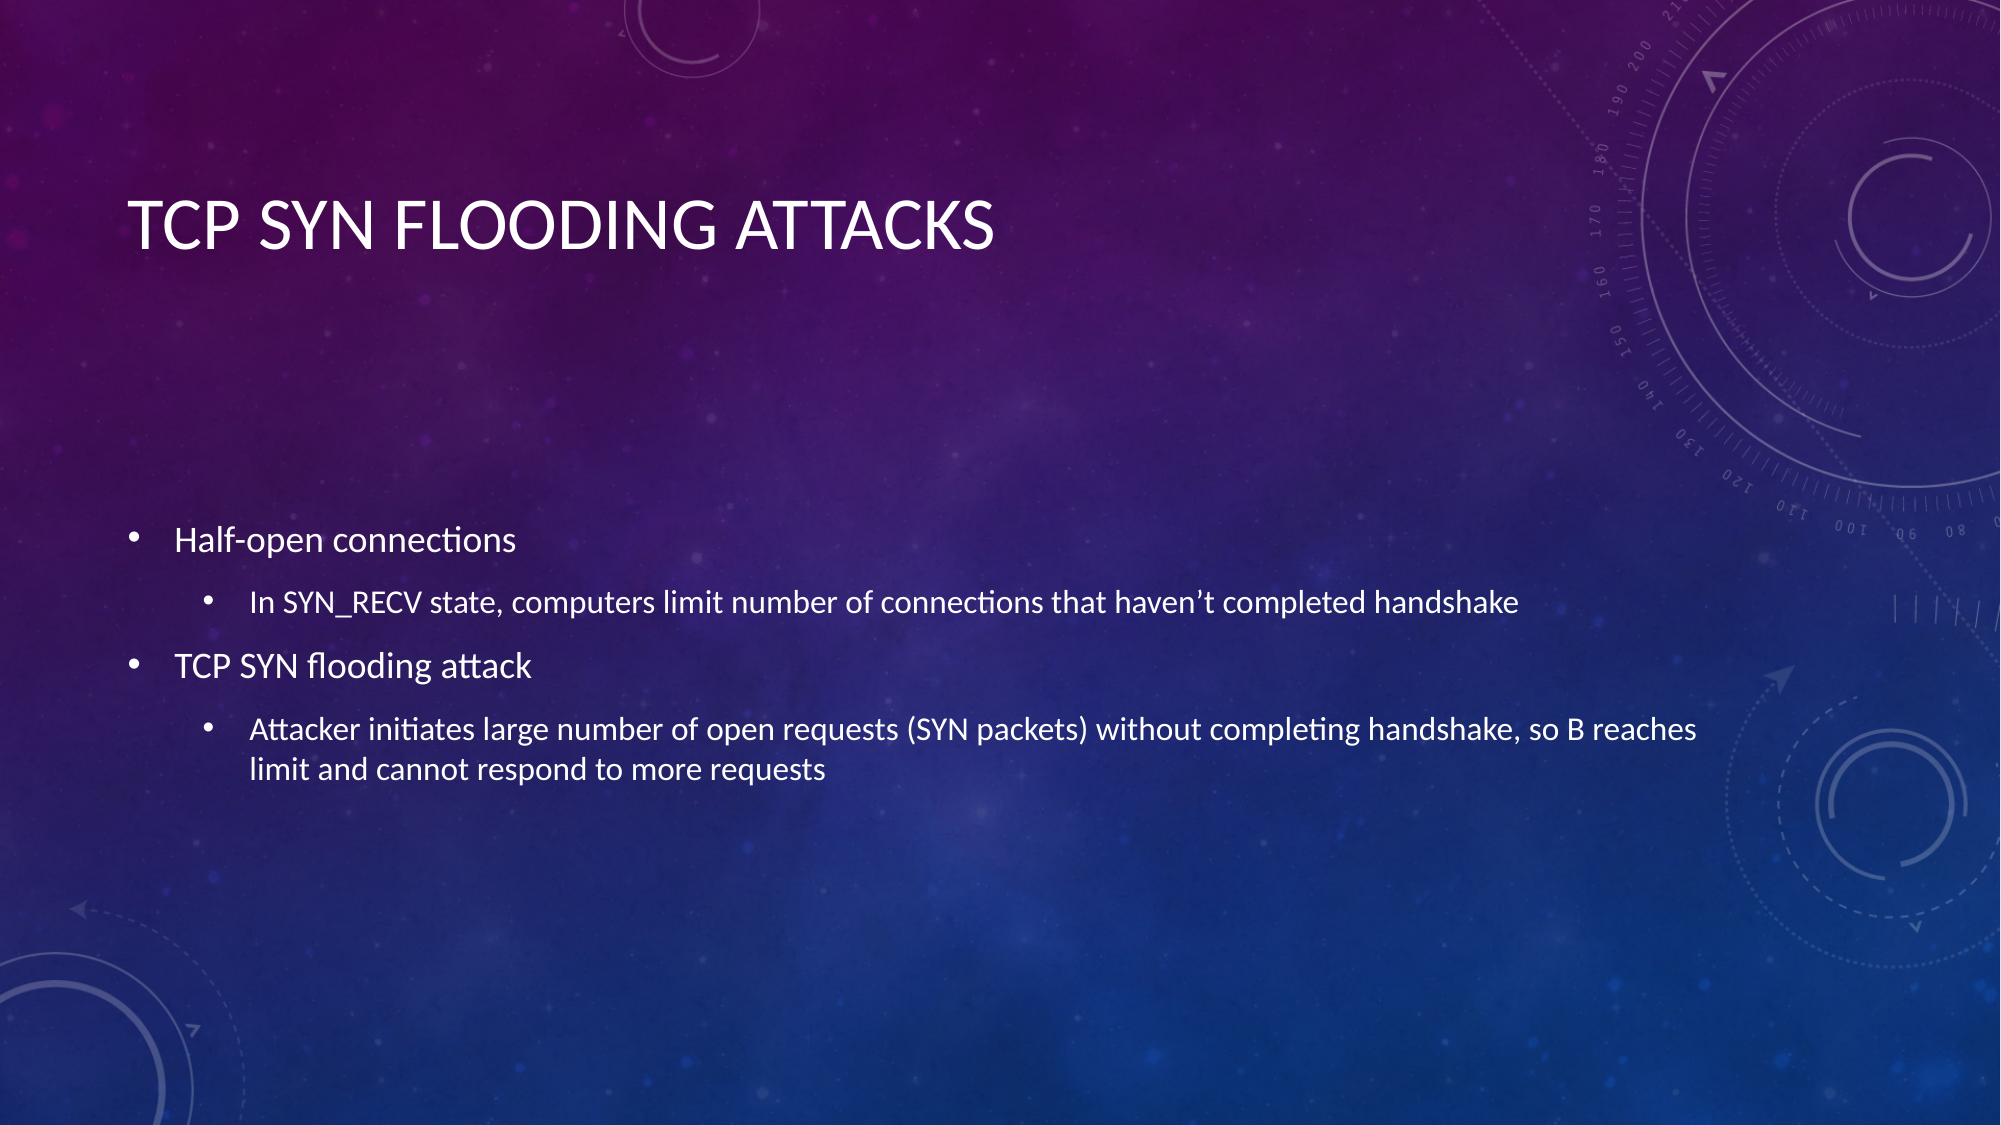

# TCP SYN Flooding Attacks
Half-open connections
In SYN_RECV state, computers limit number of connections that haven’t completed handshake
TCP SYN flooding attack
Attacker initiates large number of open requests (SYN packets) without completing handshake, so B reaches limit and cannot respond to more requests